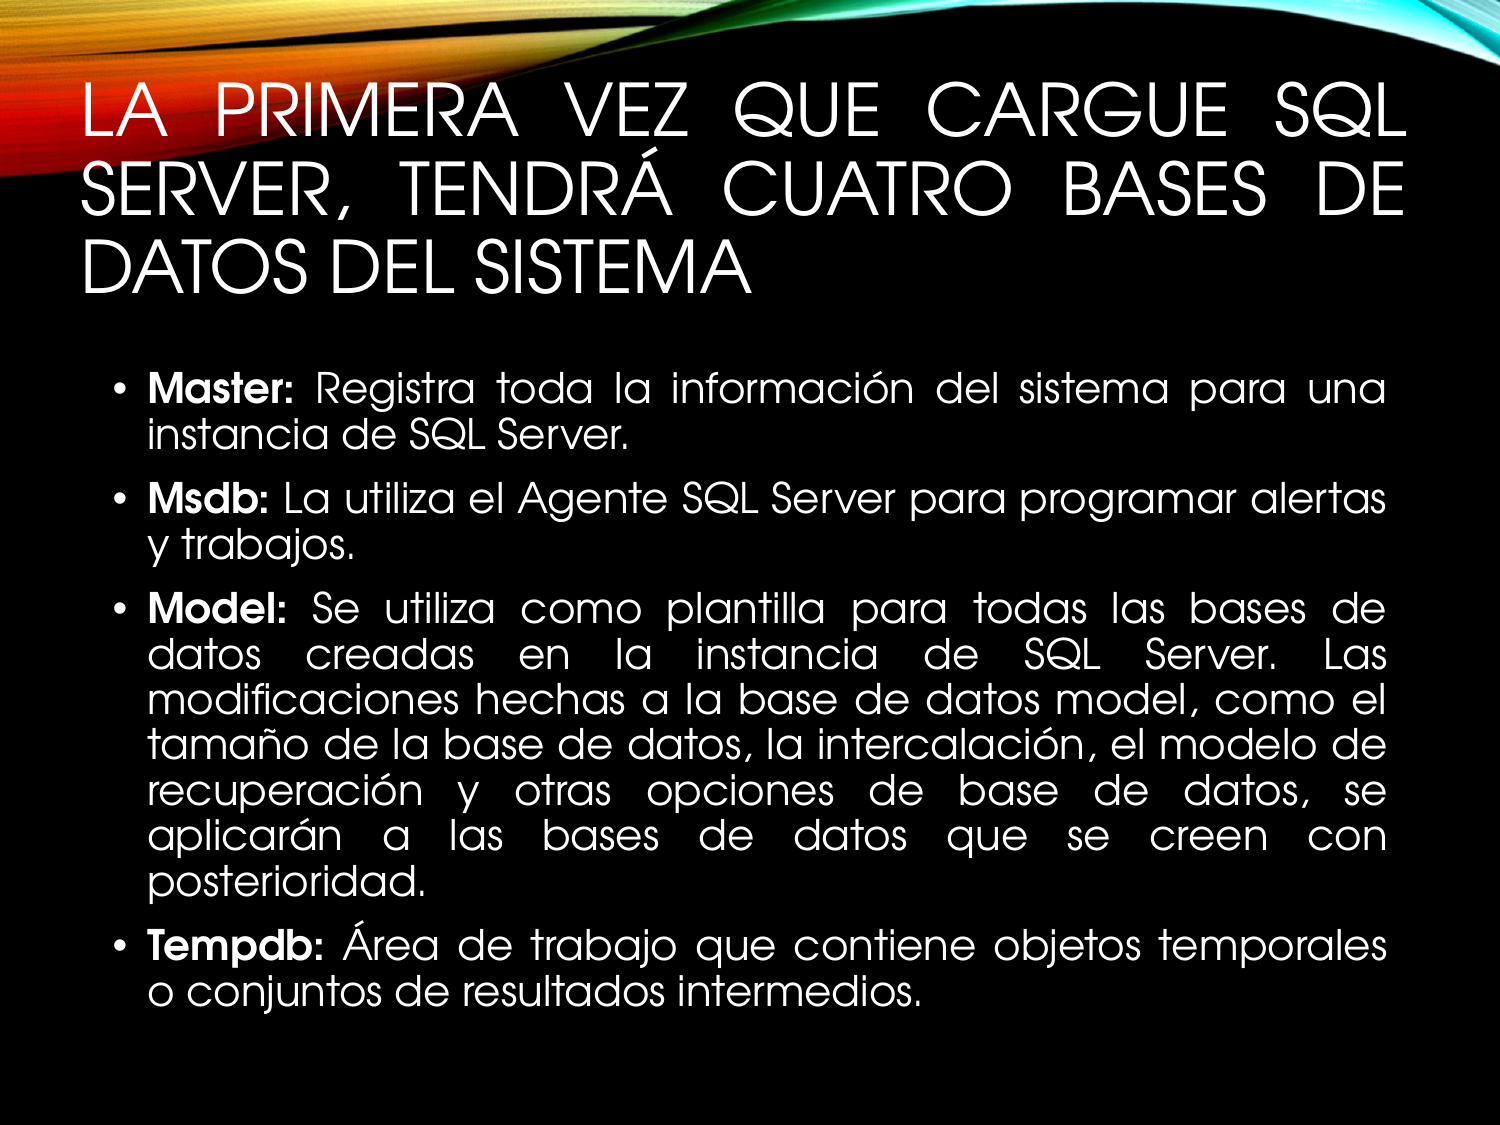

# LA PRIMERA VEZ QUE CARGUE SQL SERVER, TENDRÁ CUATRO BASES DE DATOS DEL SISTEMA
Master: Registra toda la información del sistema para una instancia de SQL Server.
Msdb: La utiliza el Agente SQL Server para programar alertas y trabajos.
Model: Se utiliza como plantilla para todas las bases de datos creadas en la instancia de SQL Server. Las modificaciones hechas a la base de datos model, como el tamaño de la base de datos, la intercalación, el modelo de recuperación y otras opciones de base de datos, se aplicarán a las bases de datos que se creen con posterioridad.
Tempdb: Área de trabajo que contiene objetos temporales o conjuntos de resultados intermedios.